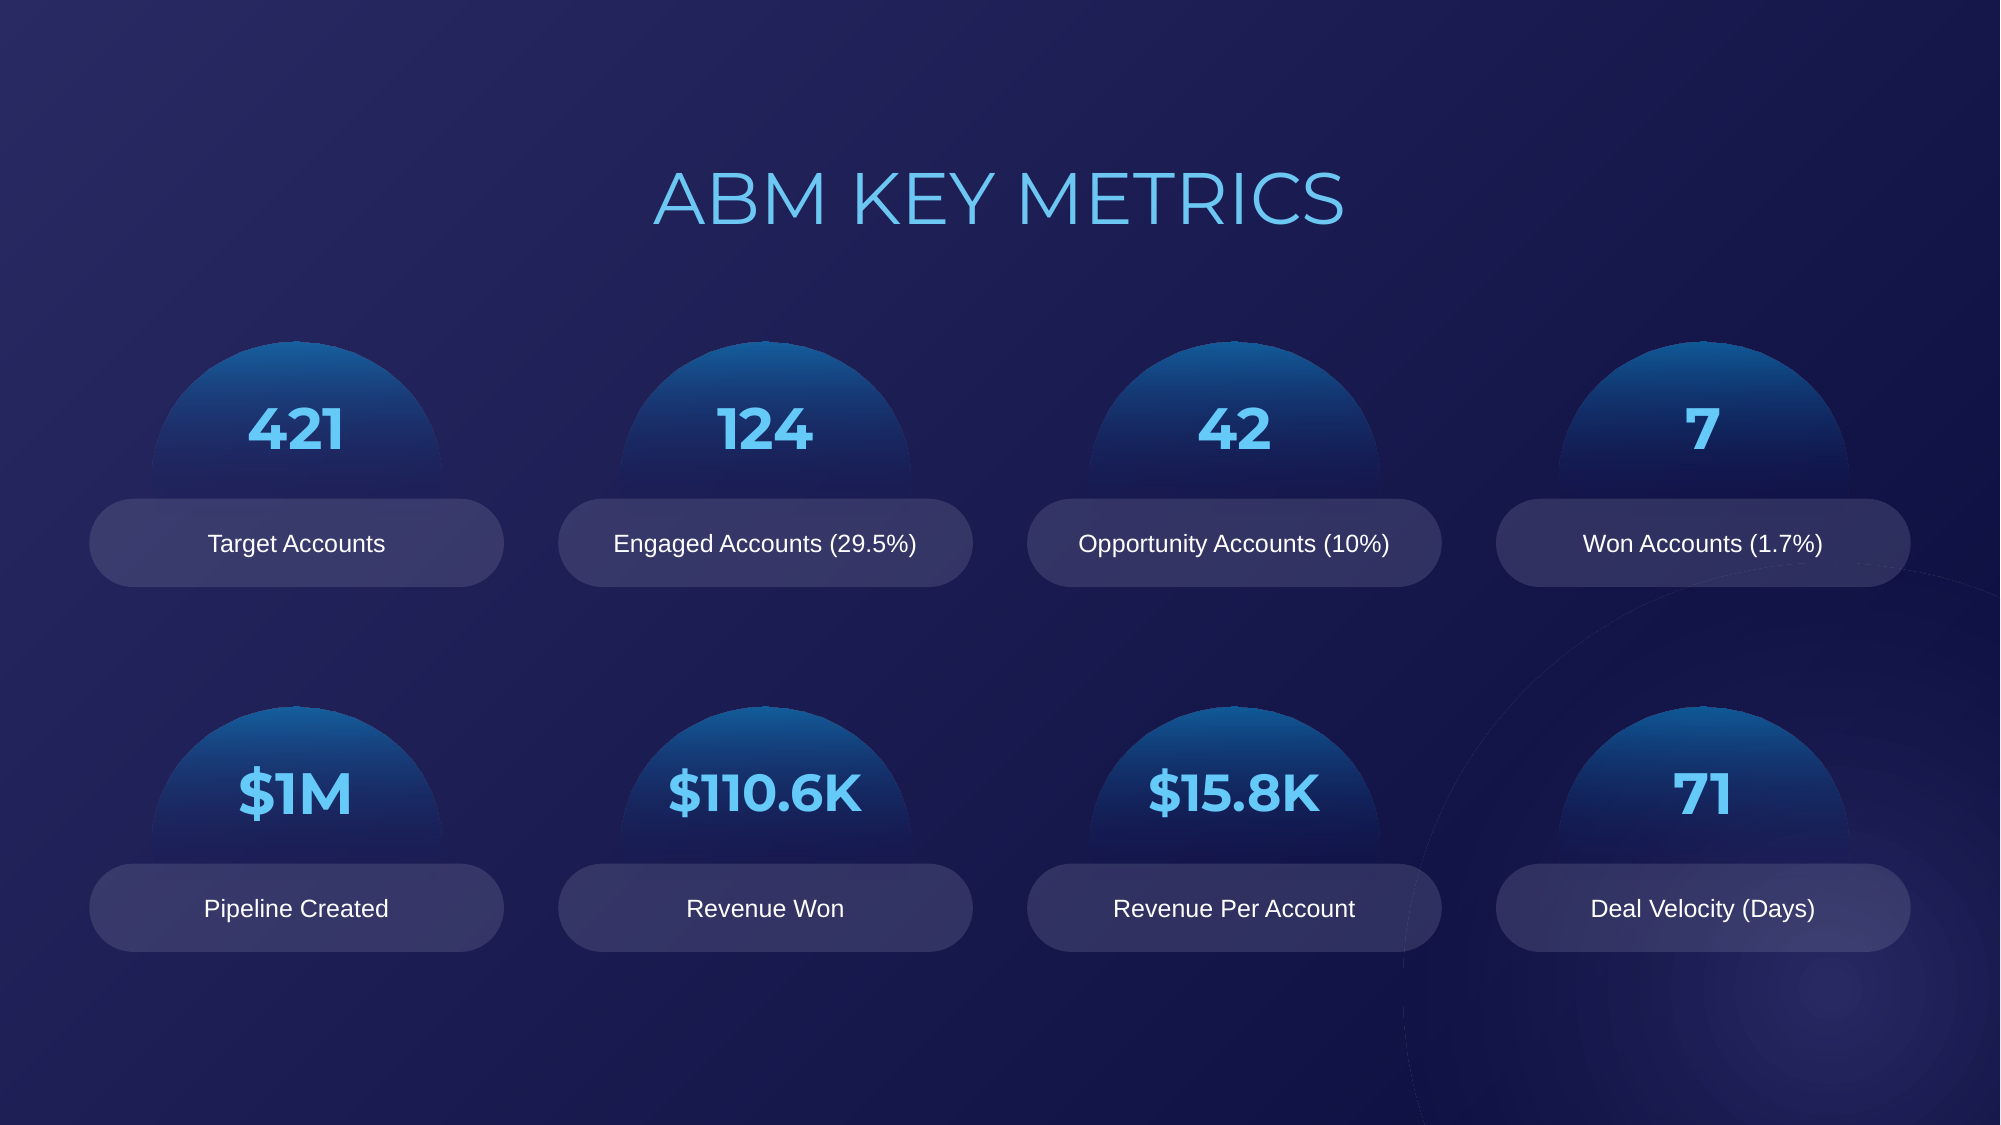

ABM KEY METRICS
421
124
42
7
Target Accounts
Engaged Accounts (29.5%)
Opportunity Accounts (10%)
Won Accounts (1.7%)
$1M
$110.6K
$15.8K
71
Pipeline Created
Revenue Won
Revenue Per Account
Deal Velocity (Days)